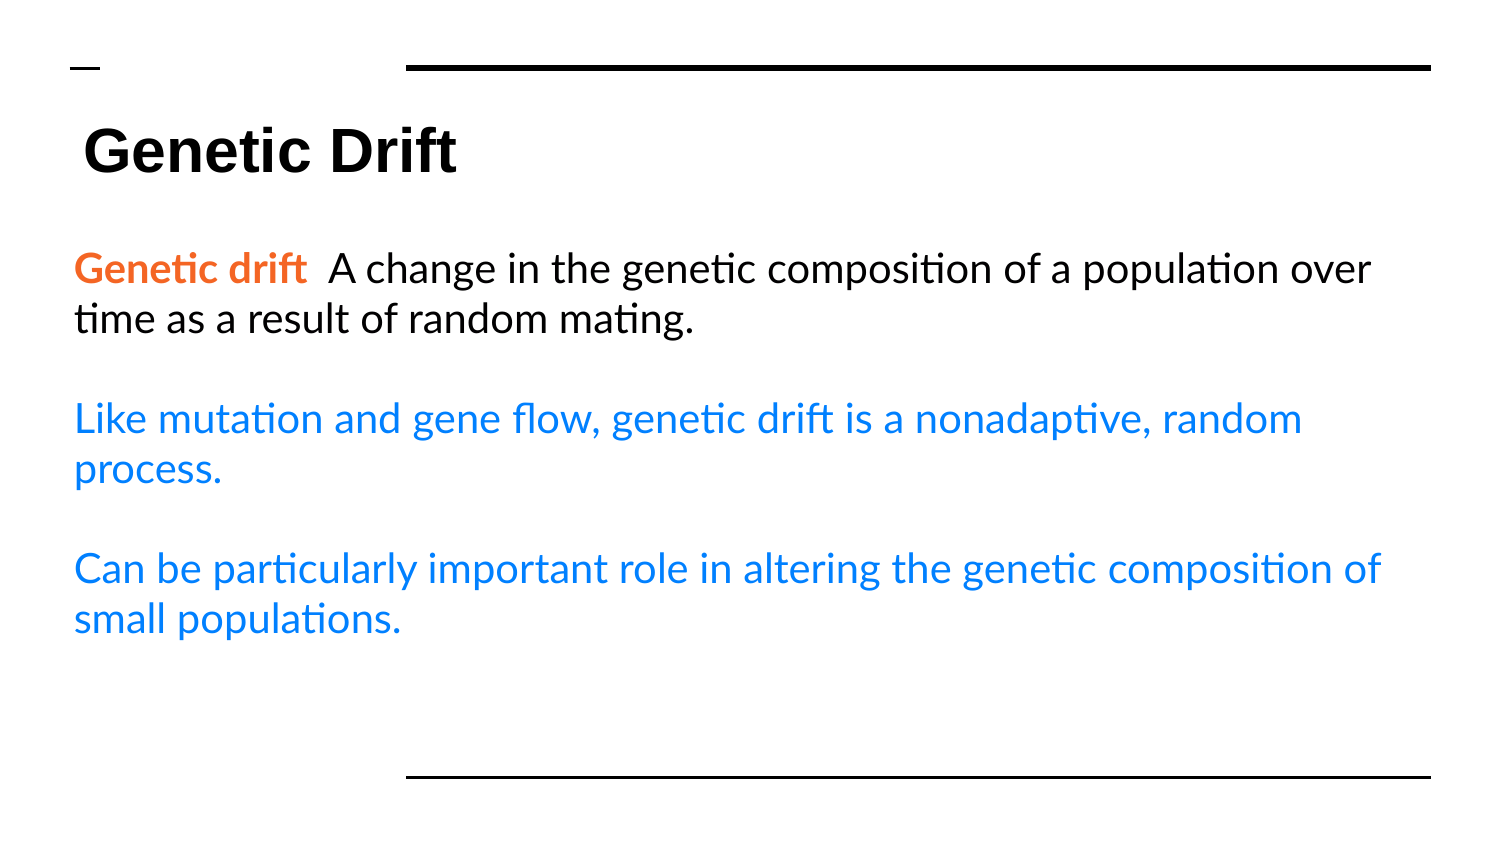

# Genetic Drift
Genetic drift  A change in the genetic composition of a population over time as a result of random mating.

Like mutation and gene flow, genetic drift is a nonadaptive, random process.

Can be particularly important role in altering the genetic composition of small populations.